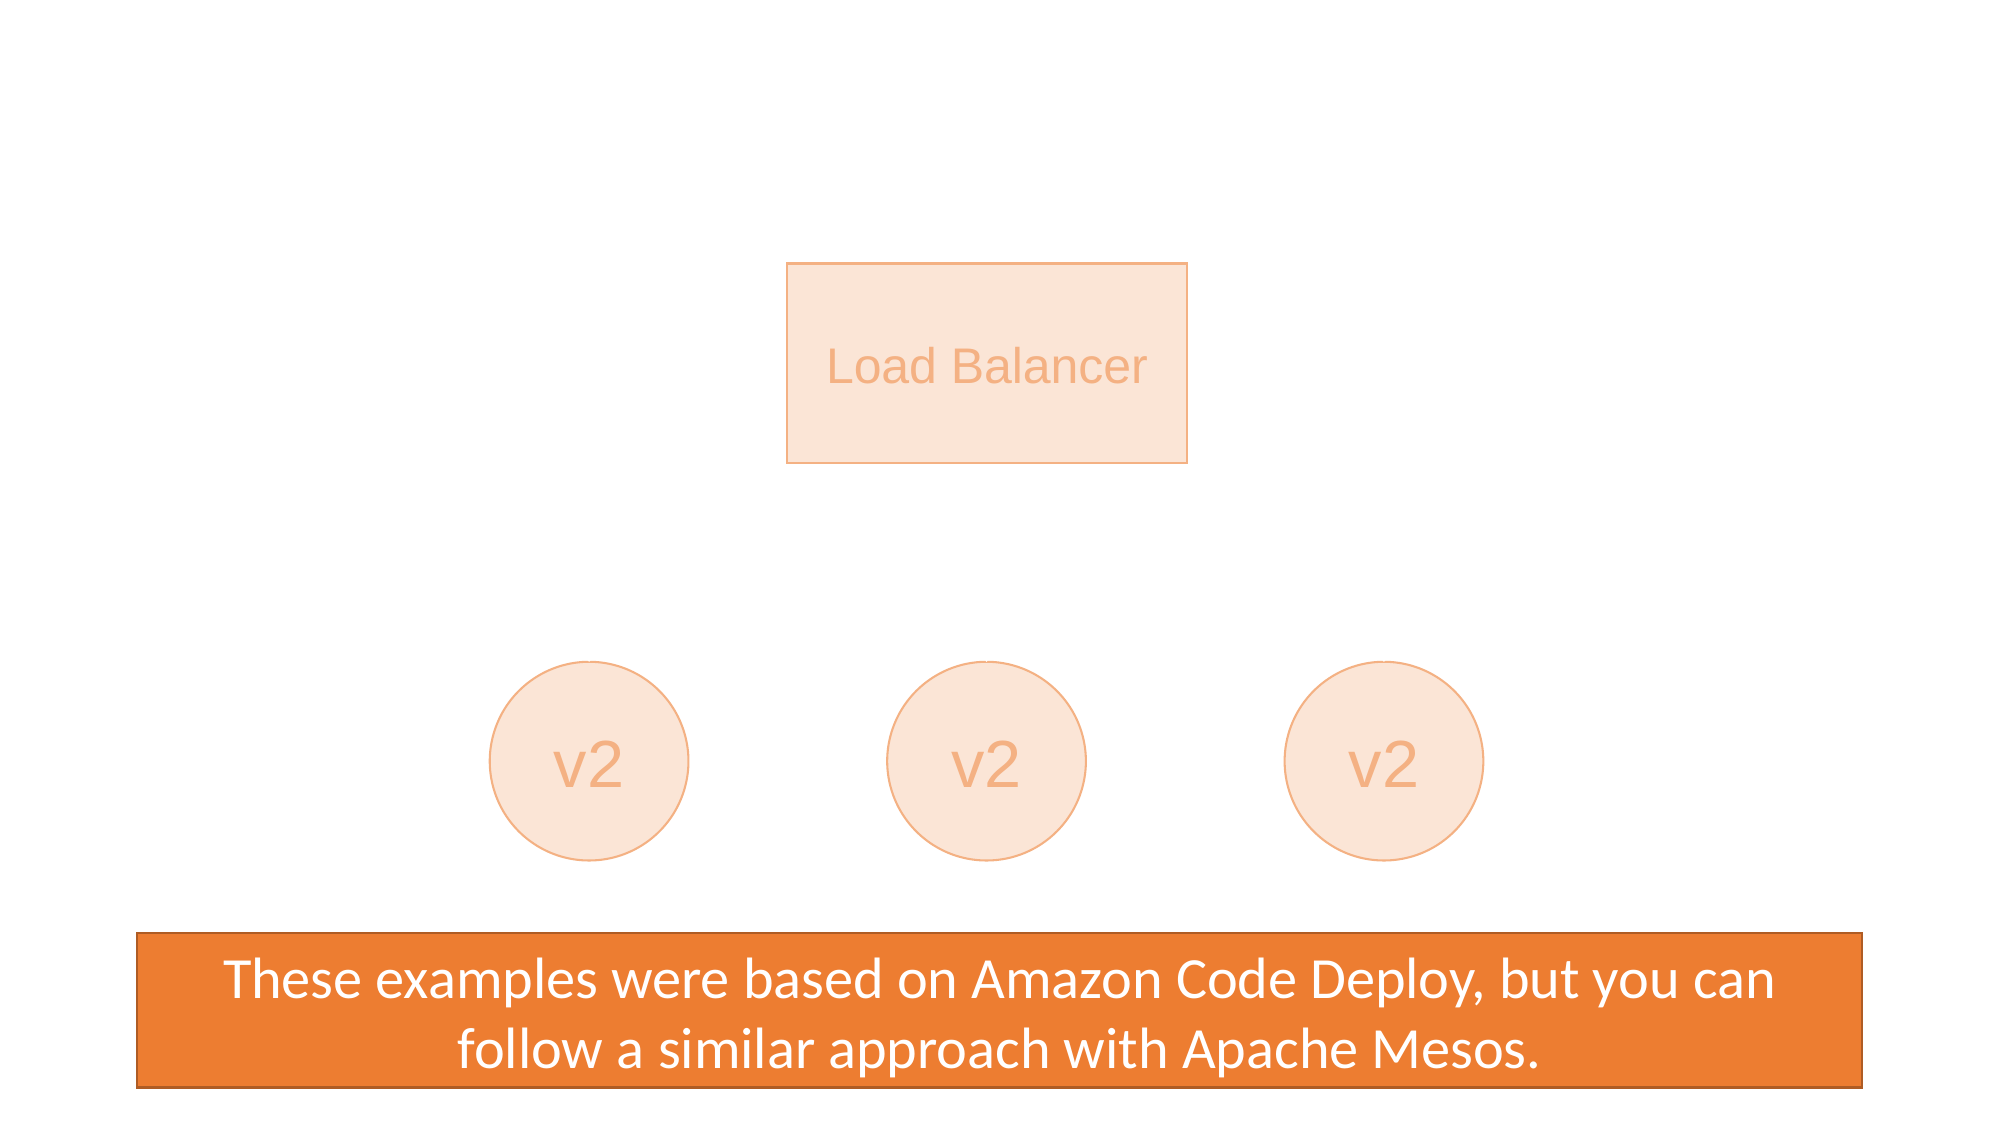

# Health tracking – Catch deployment problems
Load Balancer
v2
v2
v2
These examples were based on Amazon Code Deploy, but you can follow a similar approach with Apache Mesos.